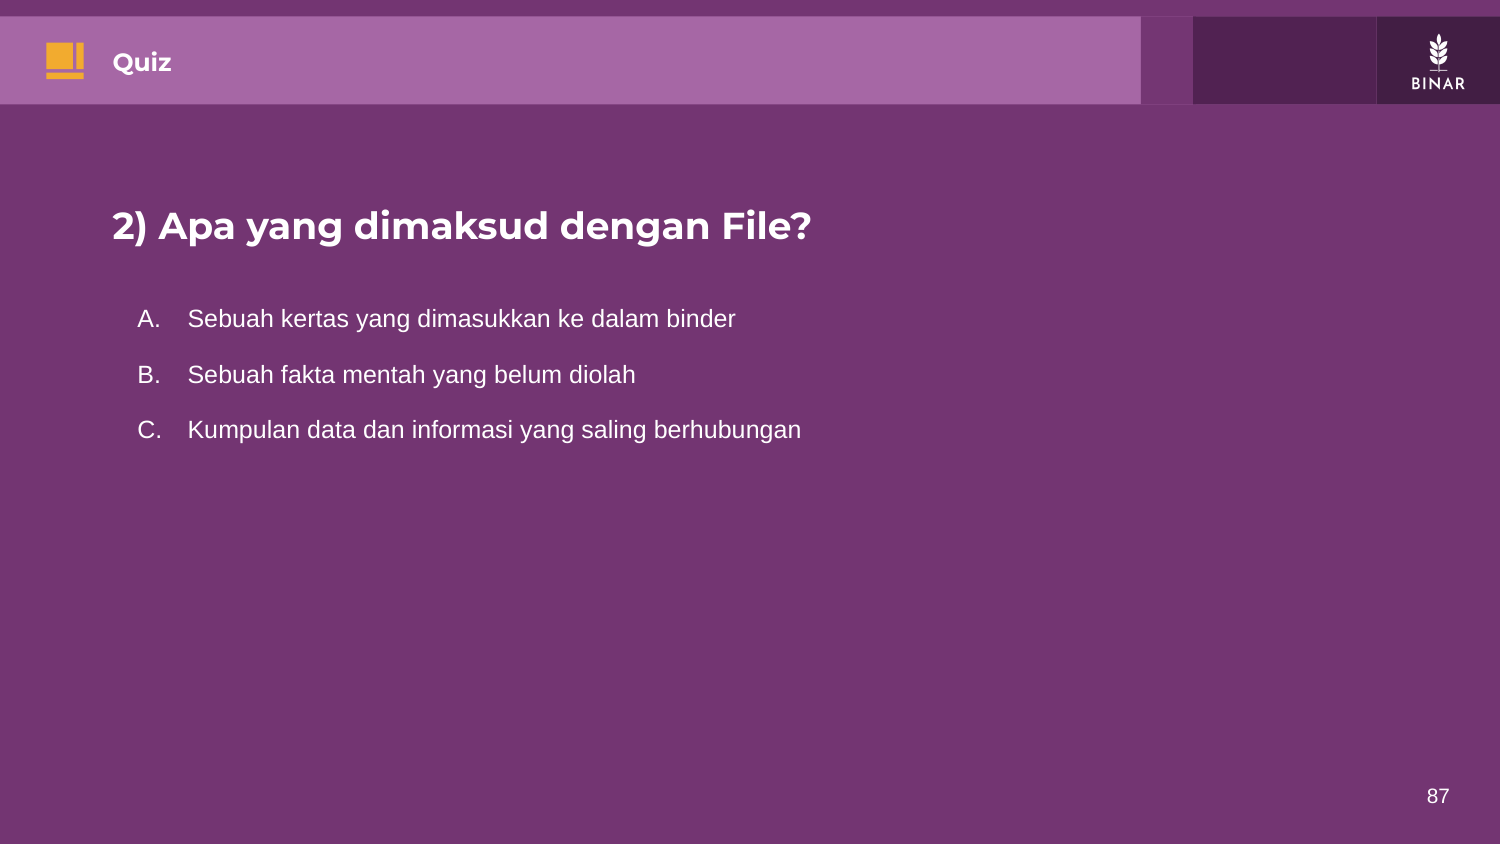

# Quiz
2) Apa yang dimaksud dengan File?

Sebuah kertas yang dimasukkan ke dalam binder
Sebuah fakta mentah yang belum diolah
Kumpulan data dan informasi yang saling berhubungan